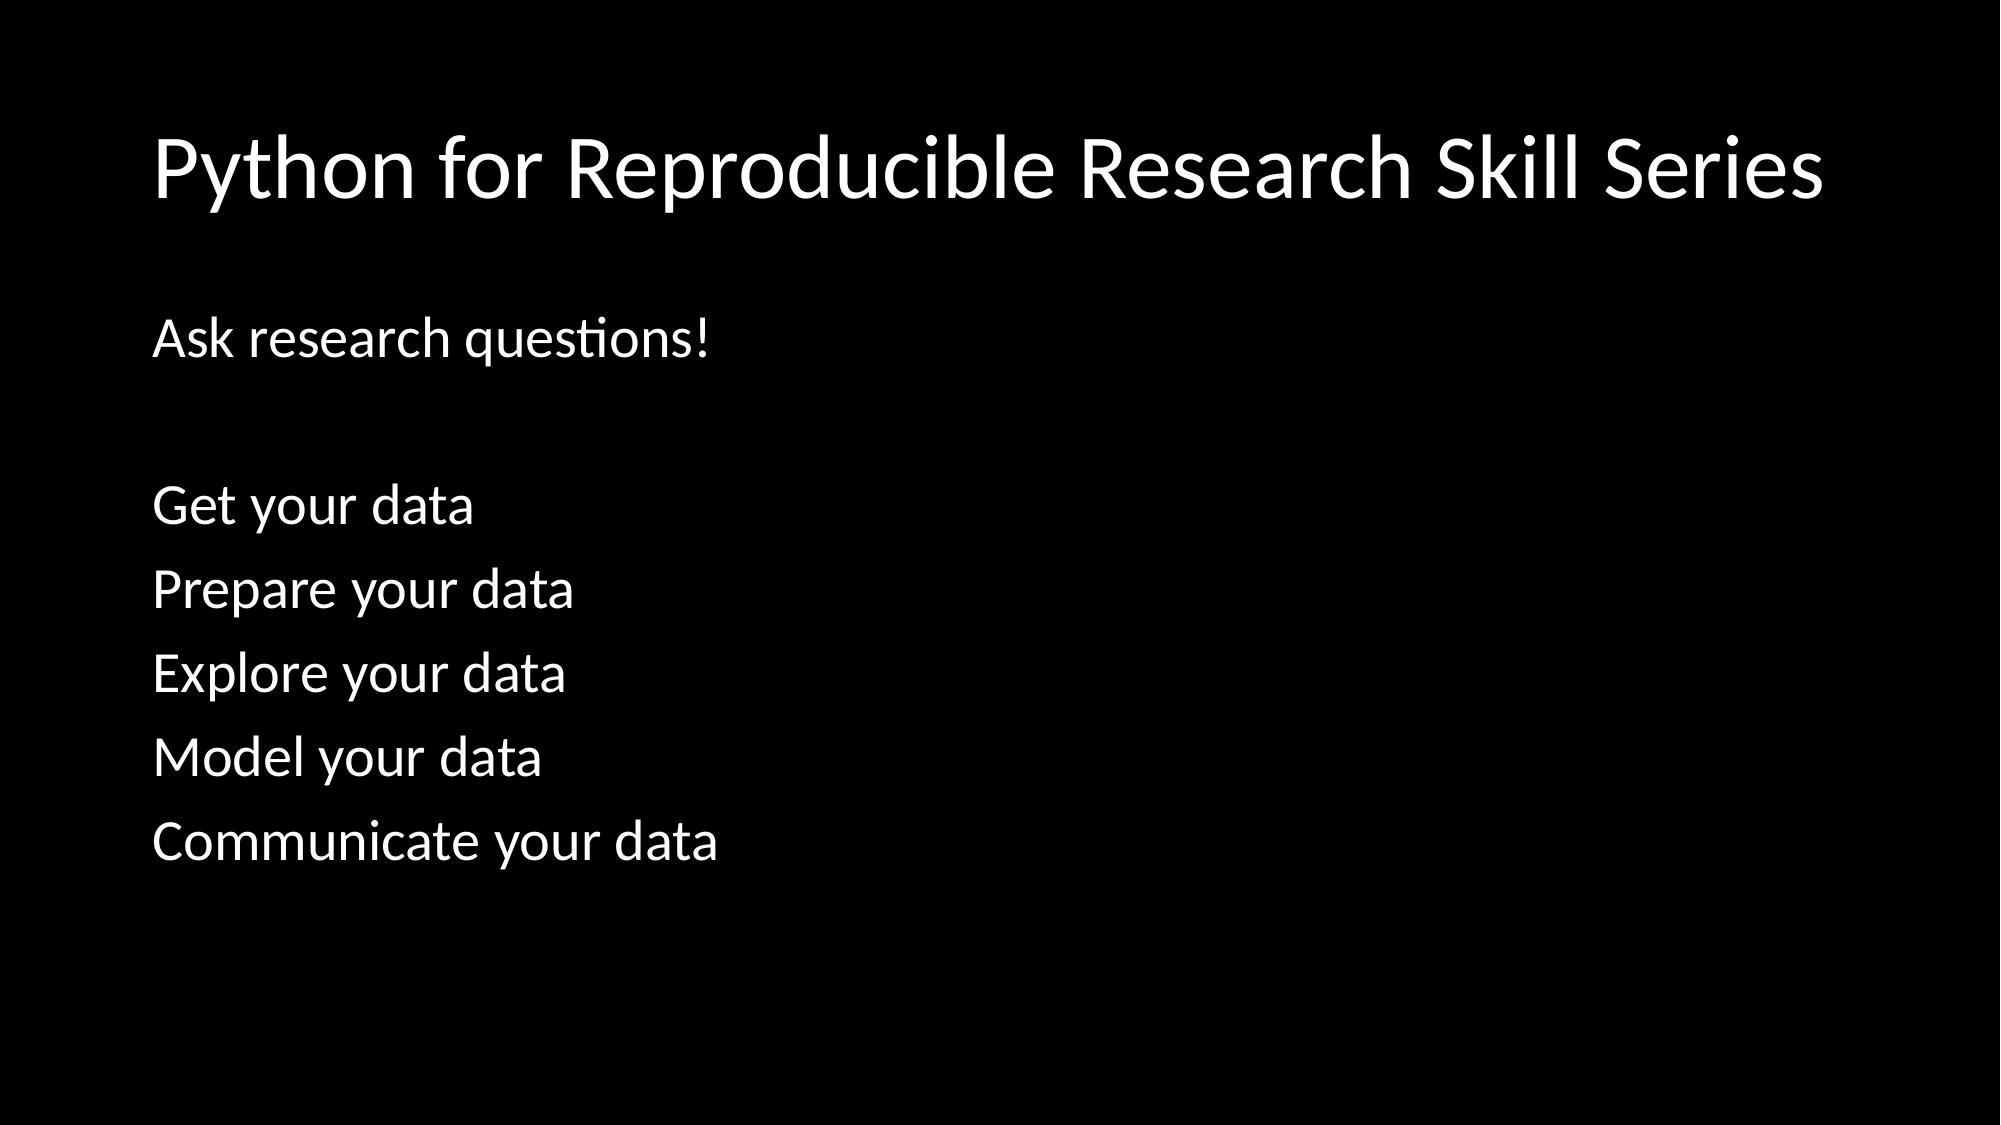

# Python for Reproducible Research Skill Series
Ask research questions!

Get your data
Prepare your data
Explore your data
Model your data
Communicate your data